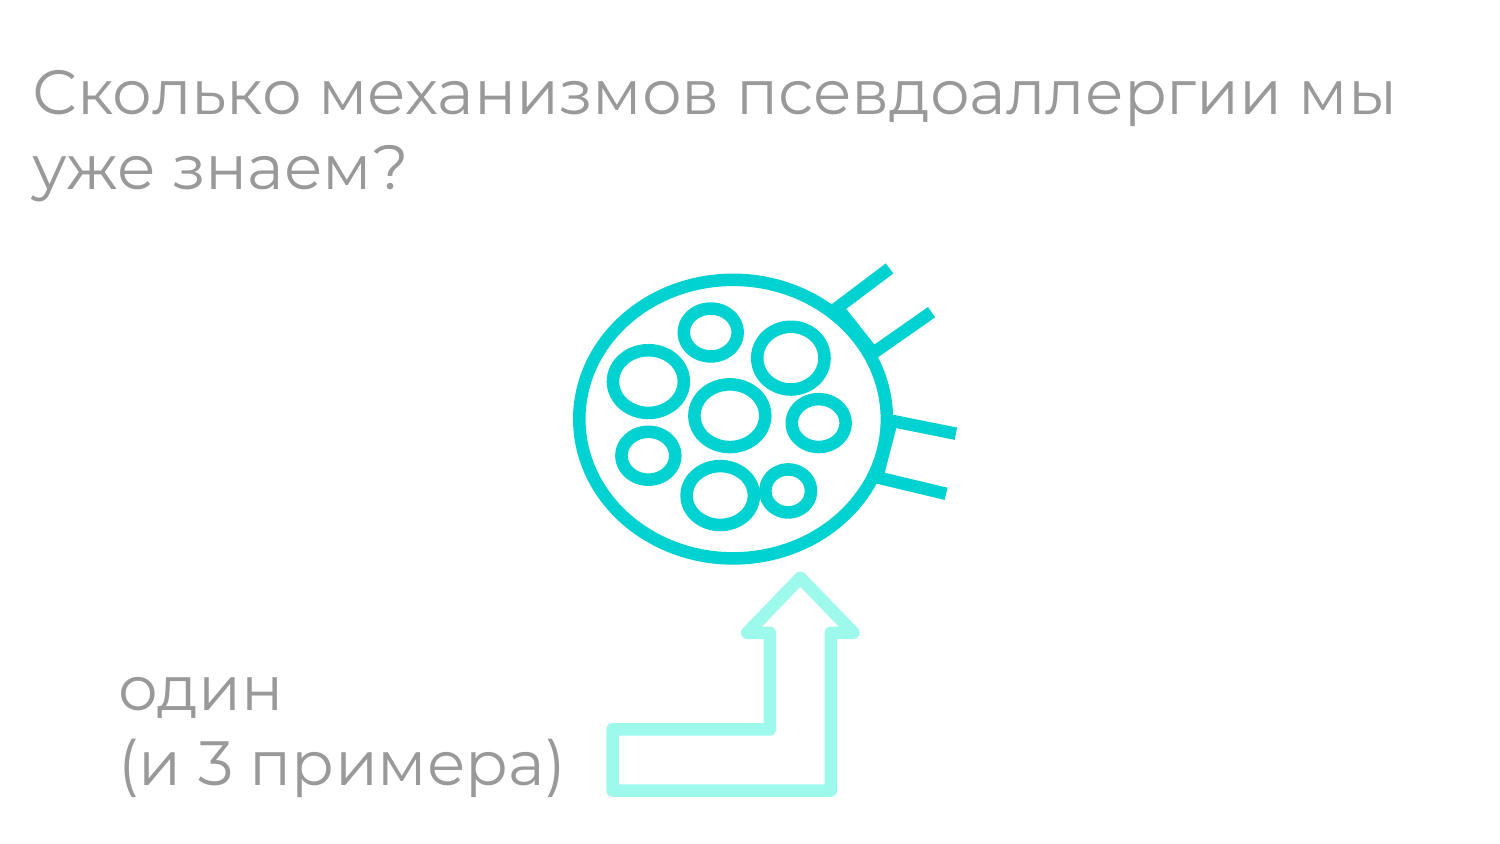

# Сколько механизмов псевдоаллергии мы уже знаем?

один
(и 3 примера)